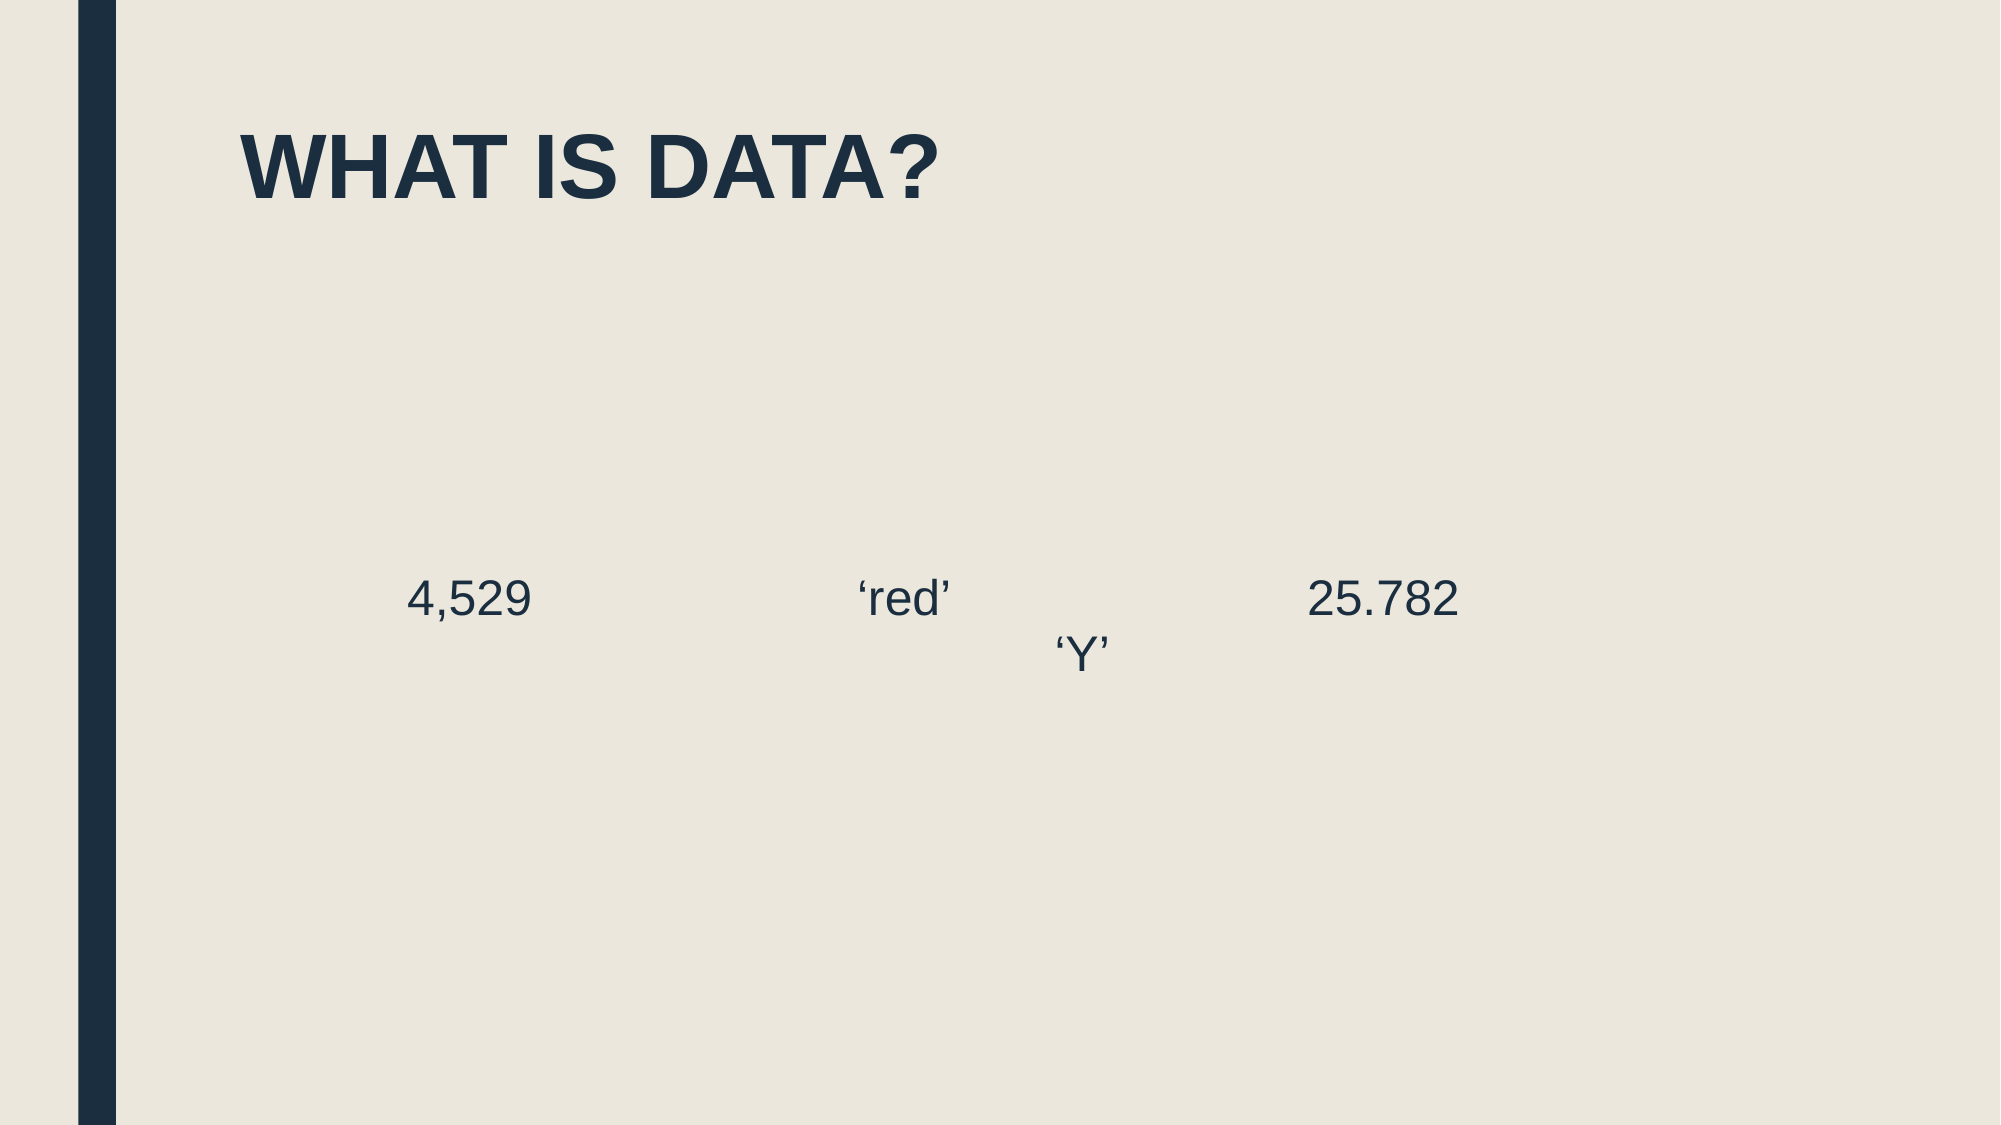

# WHAT IS DATA?
4,529			‘red’			25.782		‘Y’